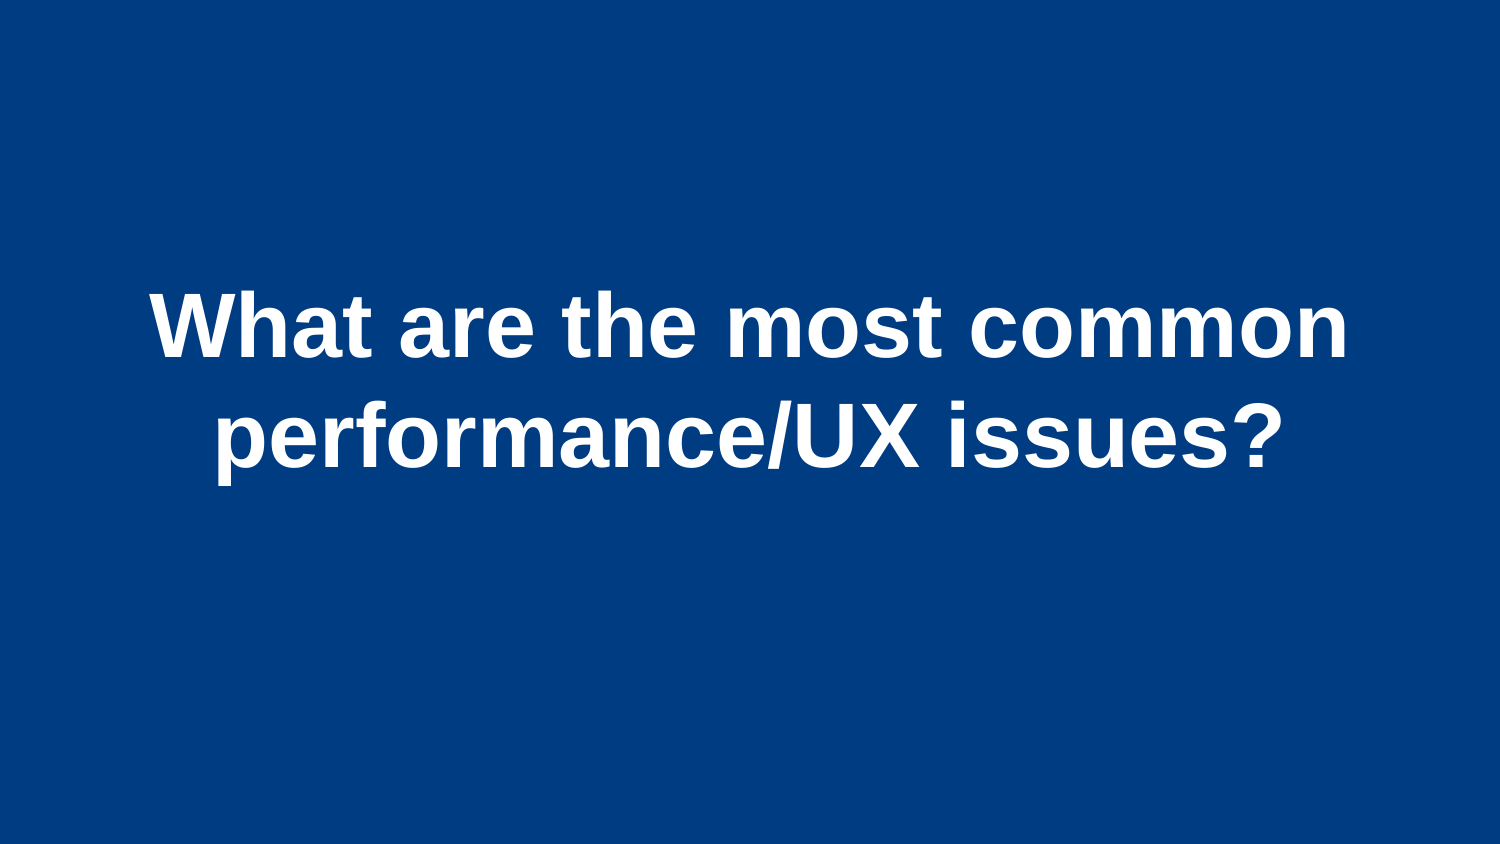

What are the most common performance/UX issues?